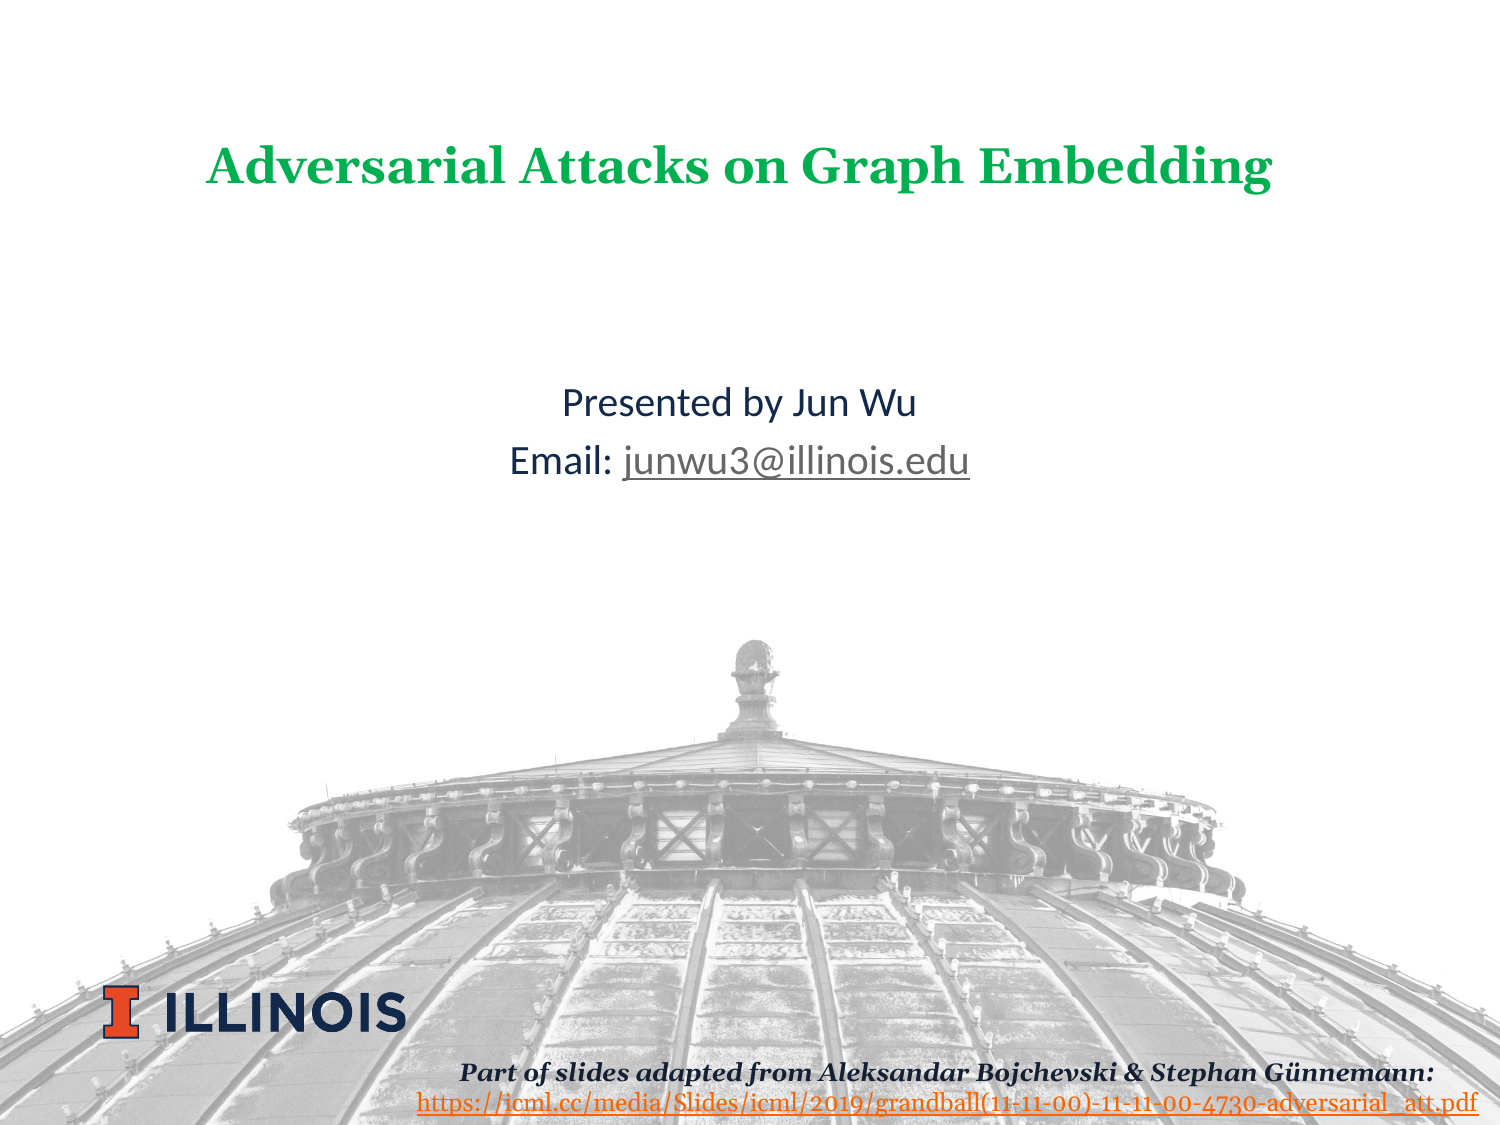

# Adversarial Attacks on Graph Embedding
Presented by Jun Wu
Email: junwu3@illinois.edu

Part of slides adapted from Aleksandar Bojchevski & Stephan Günnemann:
https://icml.cc/media/Slides/icml/2019/grandball(11-11-00)-11-11-00-4730-adversarial_att.pdf